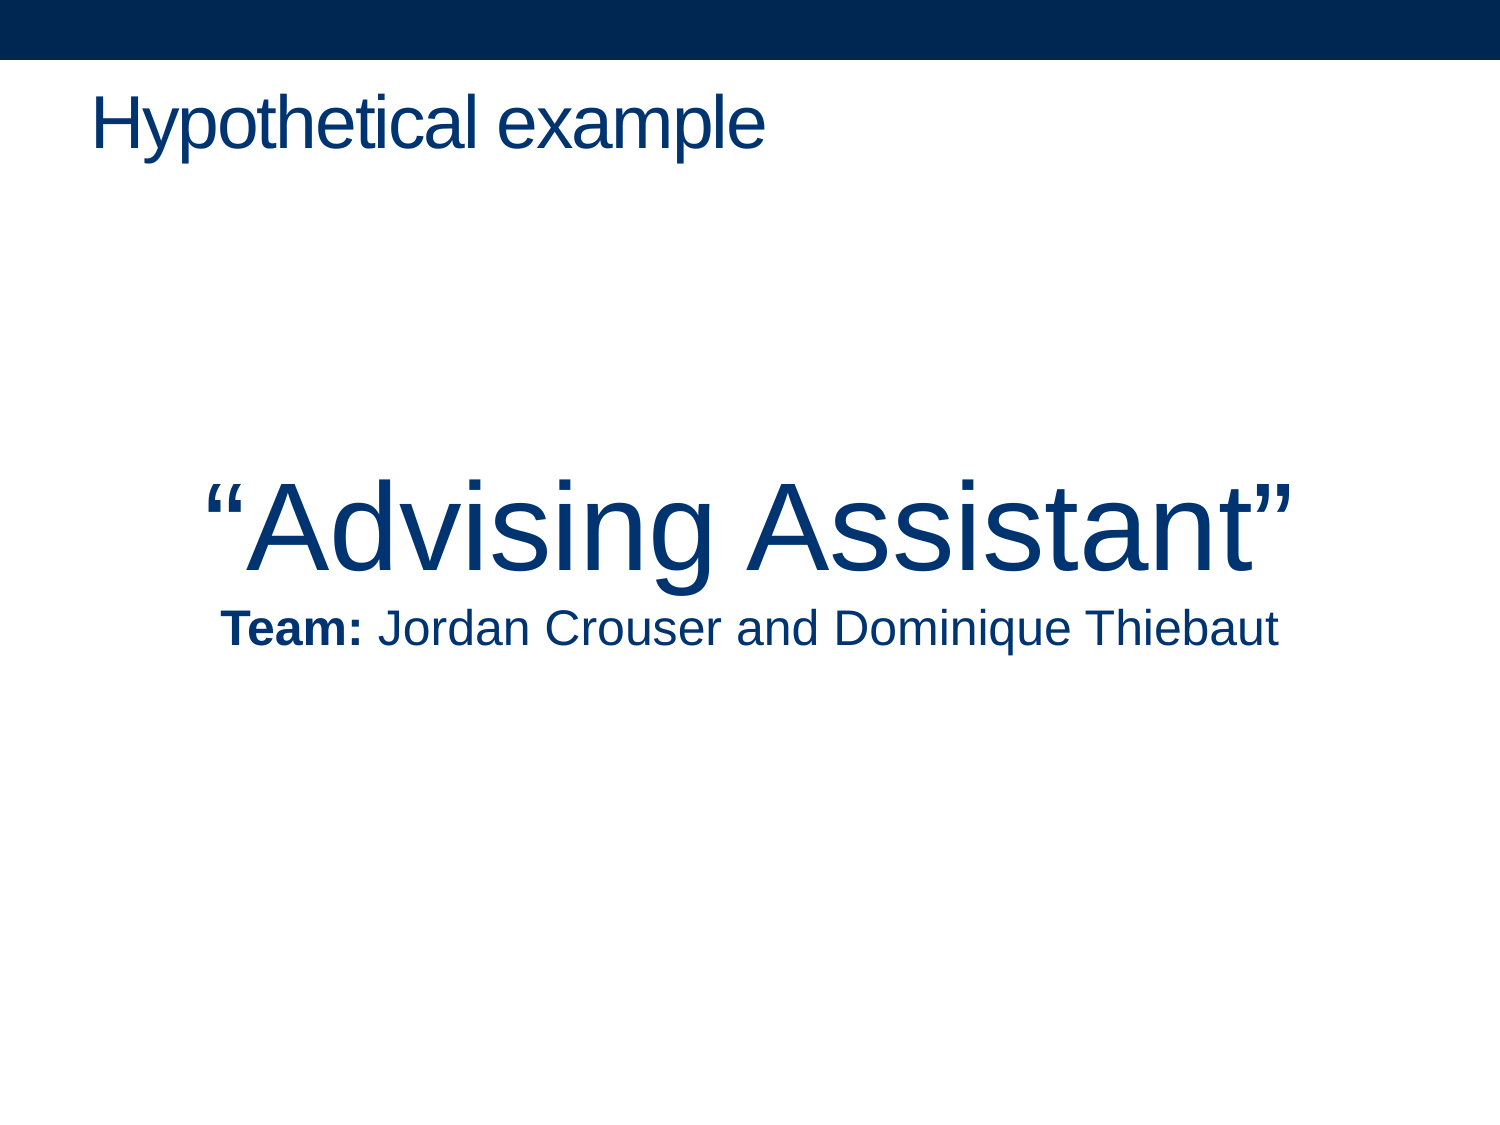

# Hypothetical example

“Advising Assistant”
Team: Jordan Crouser and Dominique Thiebaut